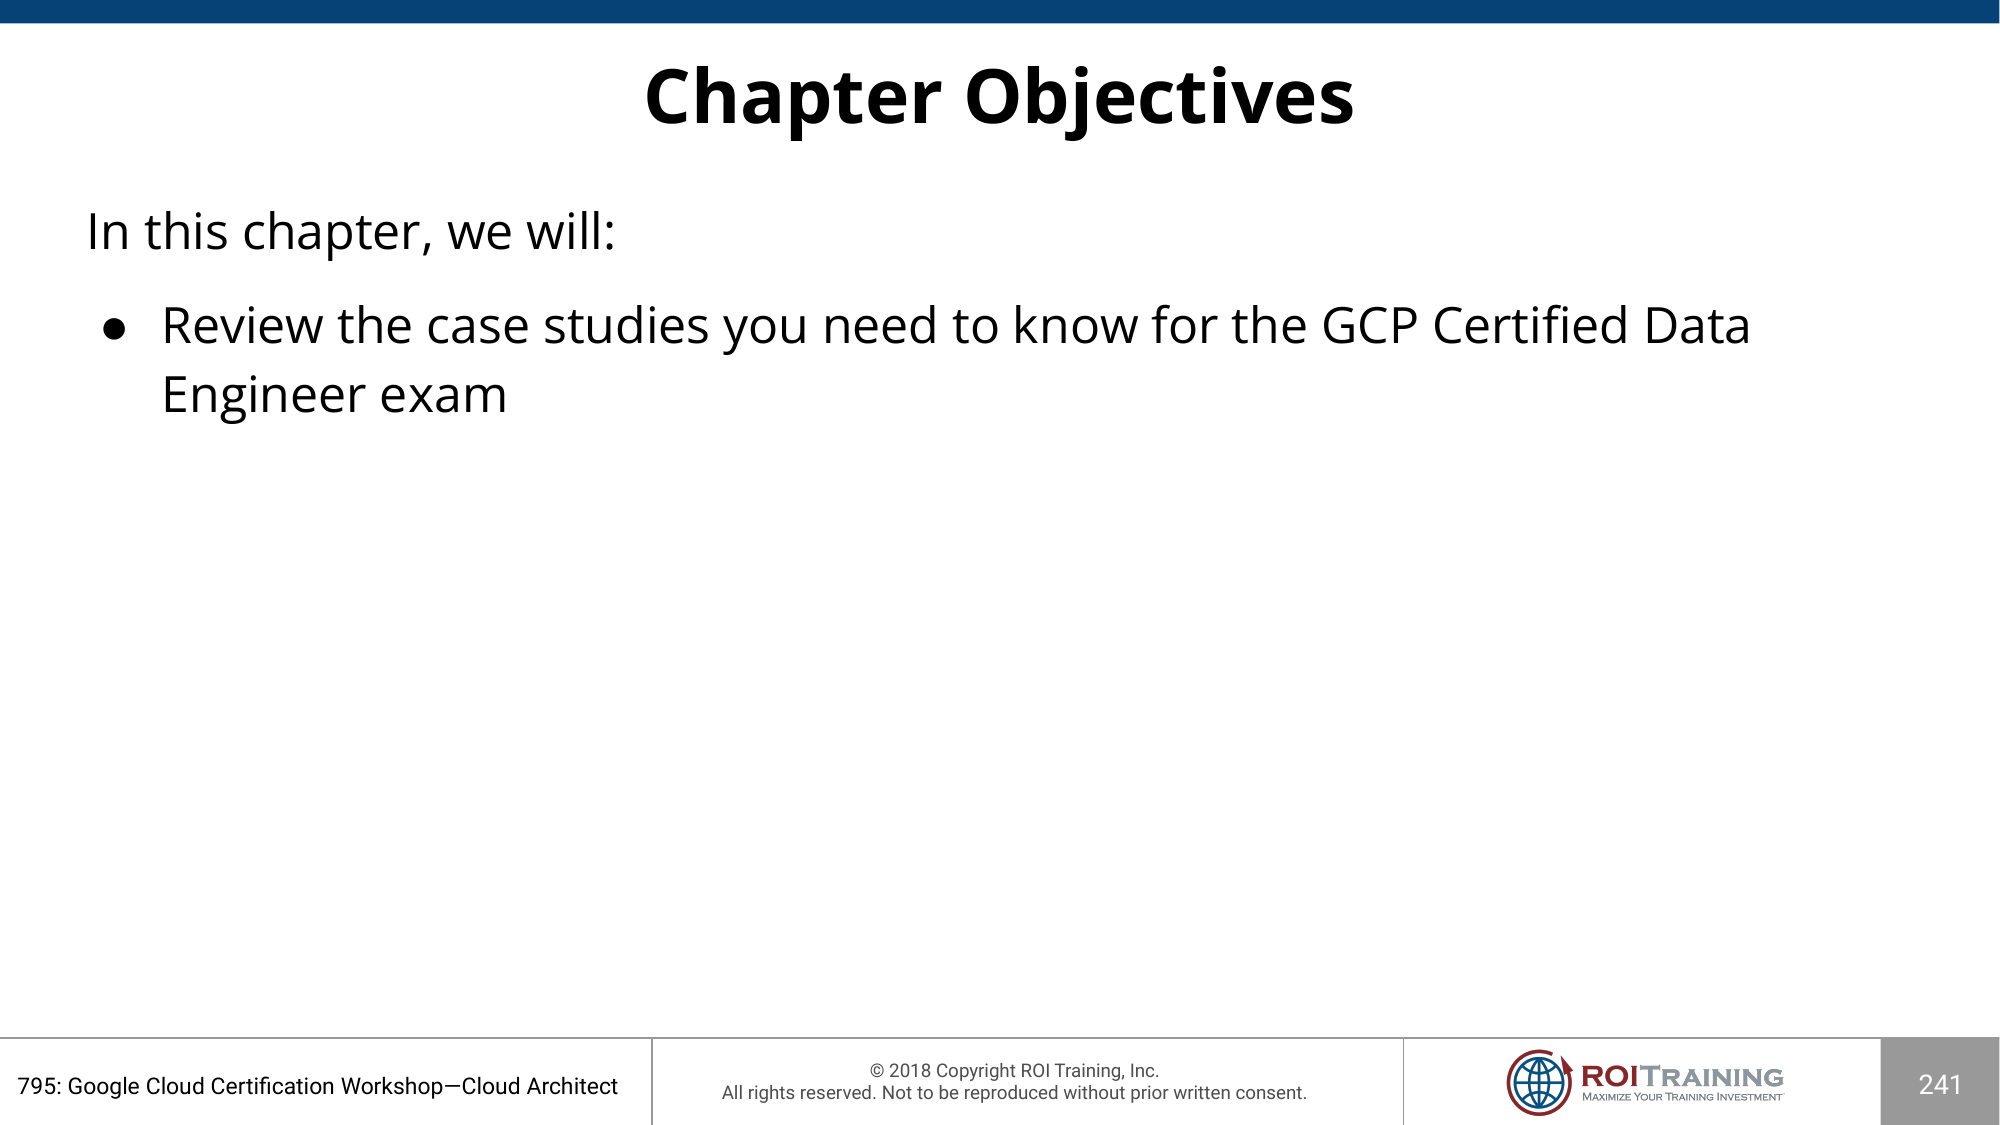

# Chapter Objectives
In this chapter, we will:
Review the case studies you need to know for the GCP Certified Data Engineer exam